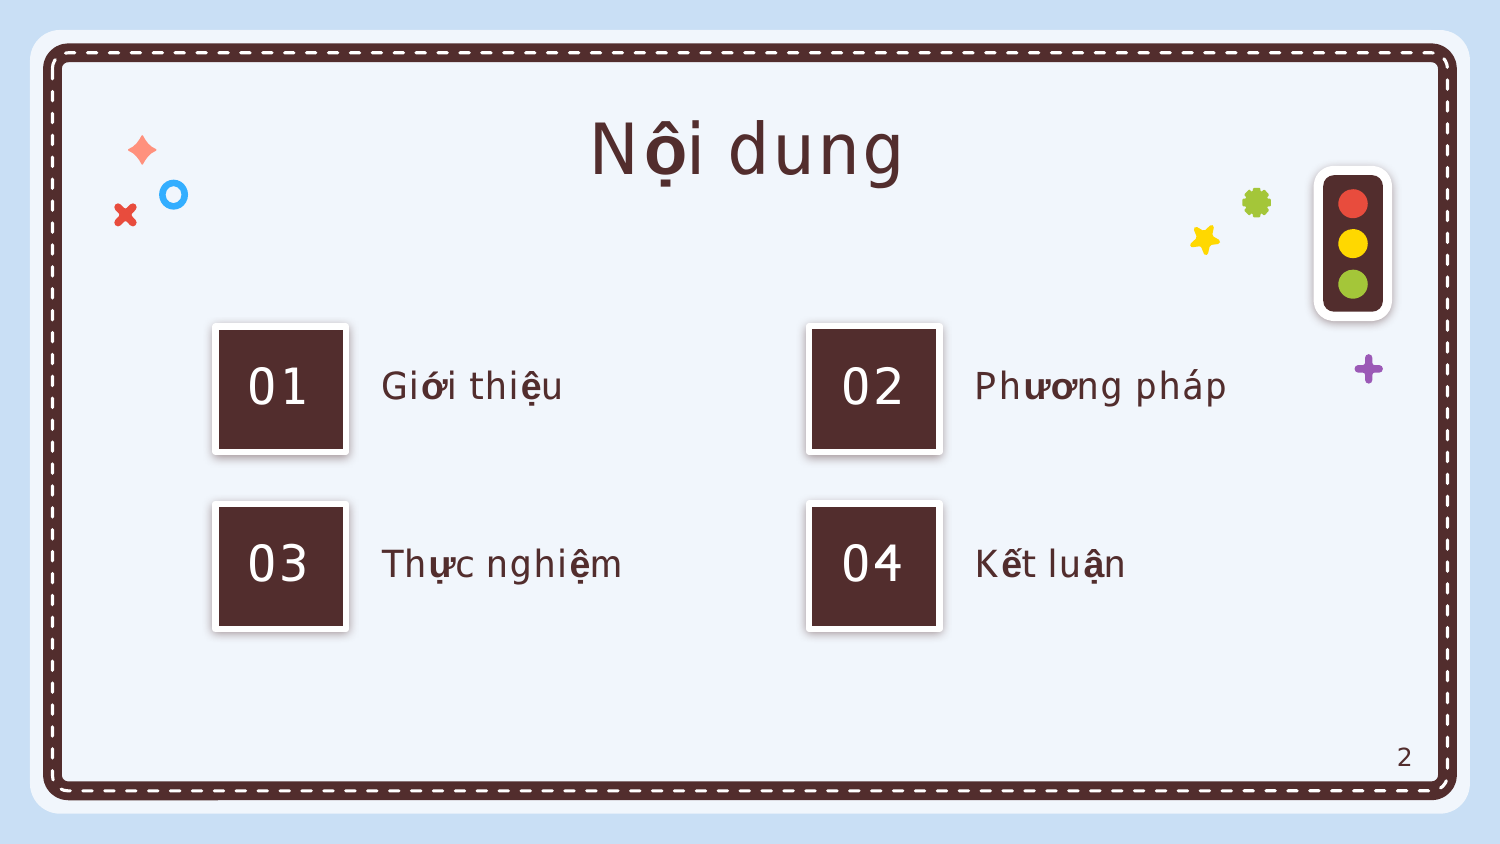

# Nội dung

01
02
Phương pháp
Giới thiệu
04
03
Kết luận
Thực nghiệm
2